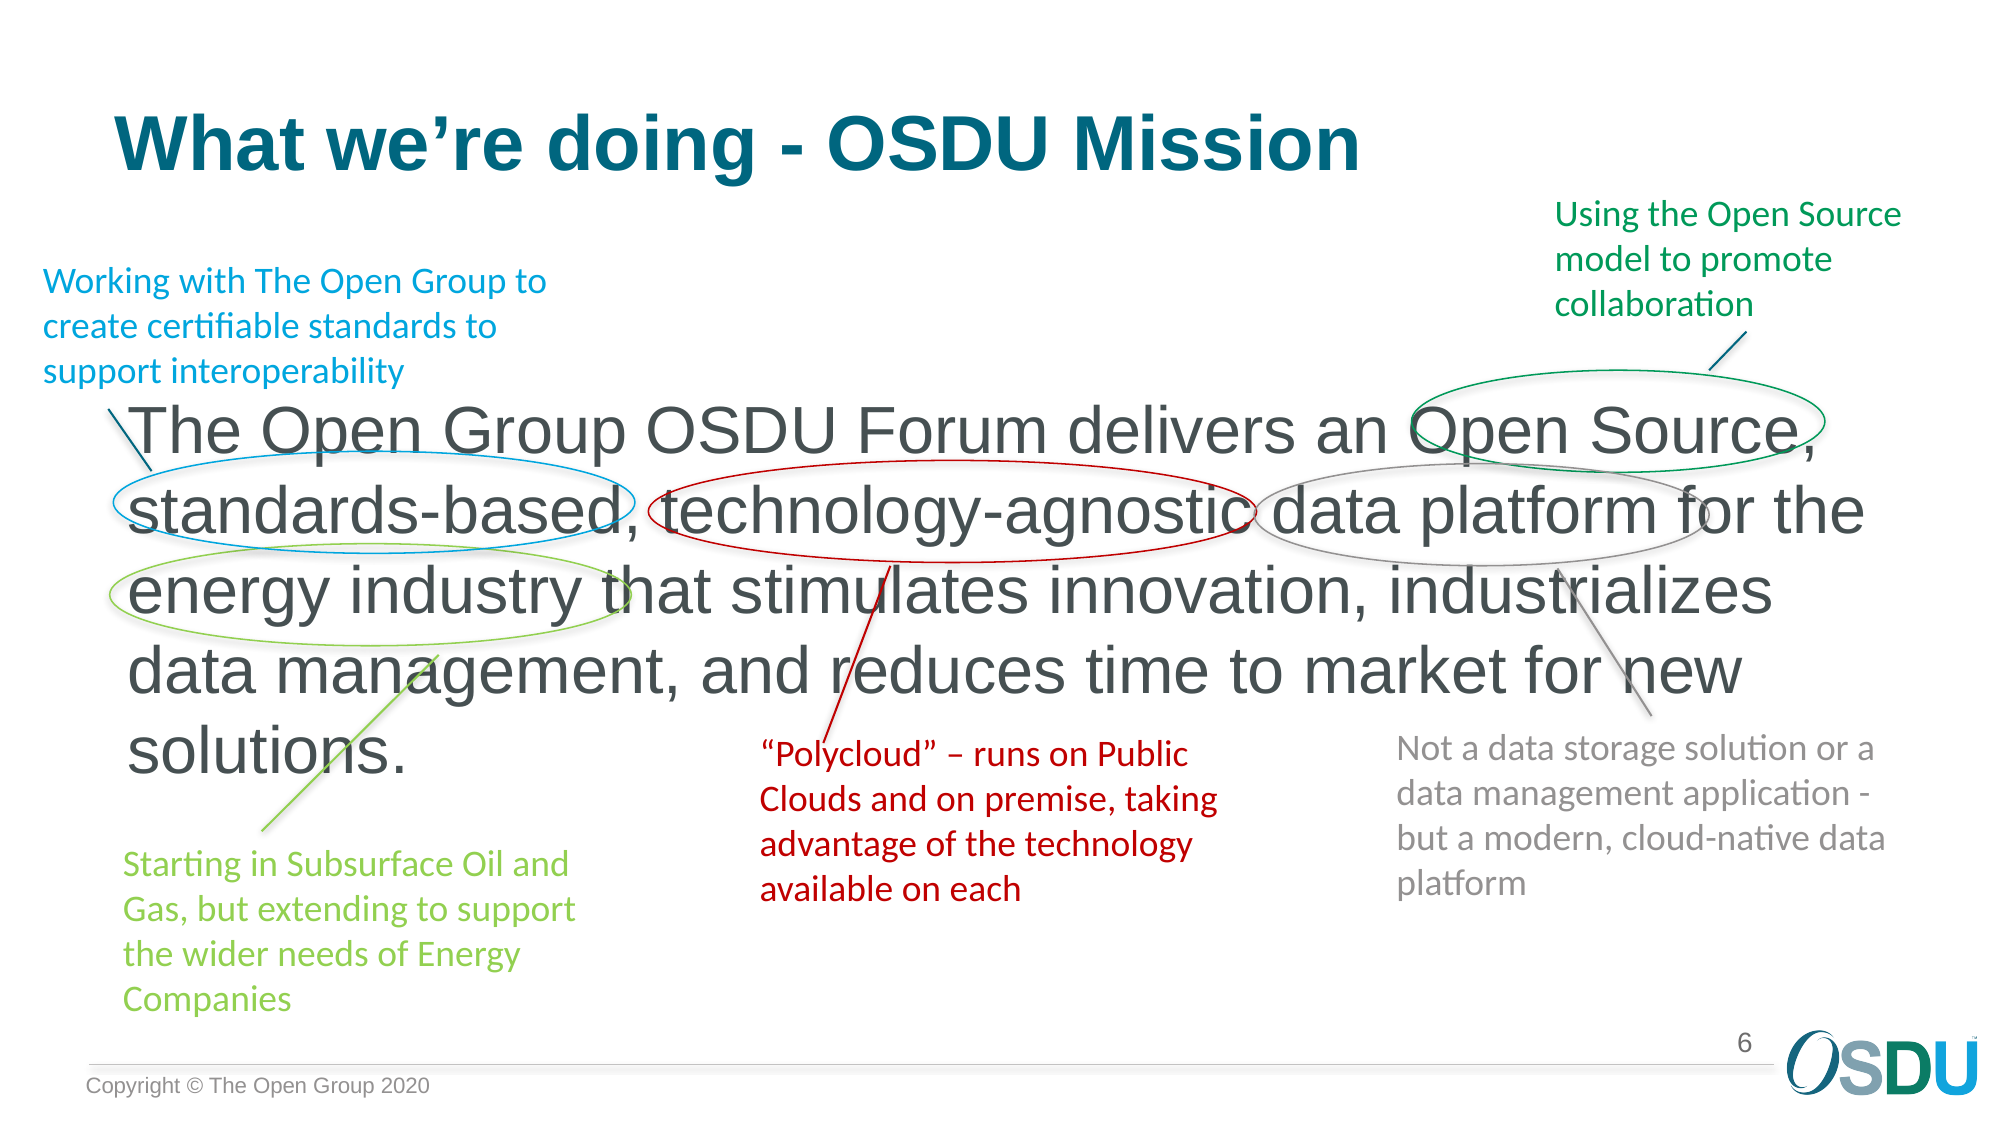

# What we’re doing - OSDU Mission
Using the Open Source model to promote collaboration
Working with The Open Group to create certifiable standards to support interoperability
The Open Group OSDU Forum delivers an Open Source, standards-based, technology-agnostic data platform for the energy industry that stimulates innovation, industrializes data management, and reduces time to market for new solutions.

Not a data storage solution or a data management application -  but a modern, cloud-native data platform
“Polycloud” – runs on Public Clouds and on premise, taking advantage of the technology available on each
Starting in Subsurface Oil and Gas, but extending to support the wider needs of Energy Companies
6